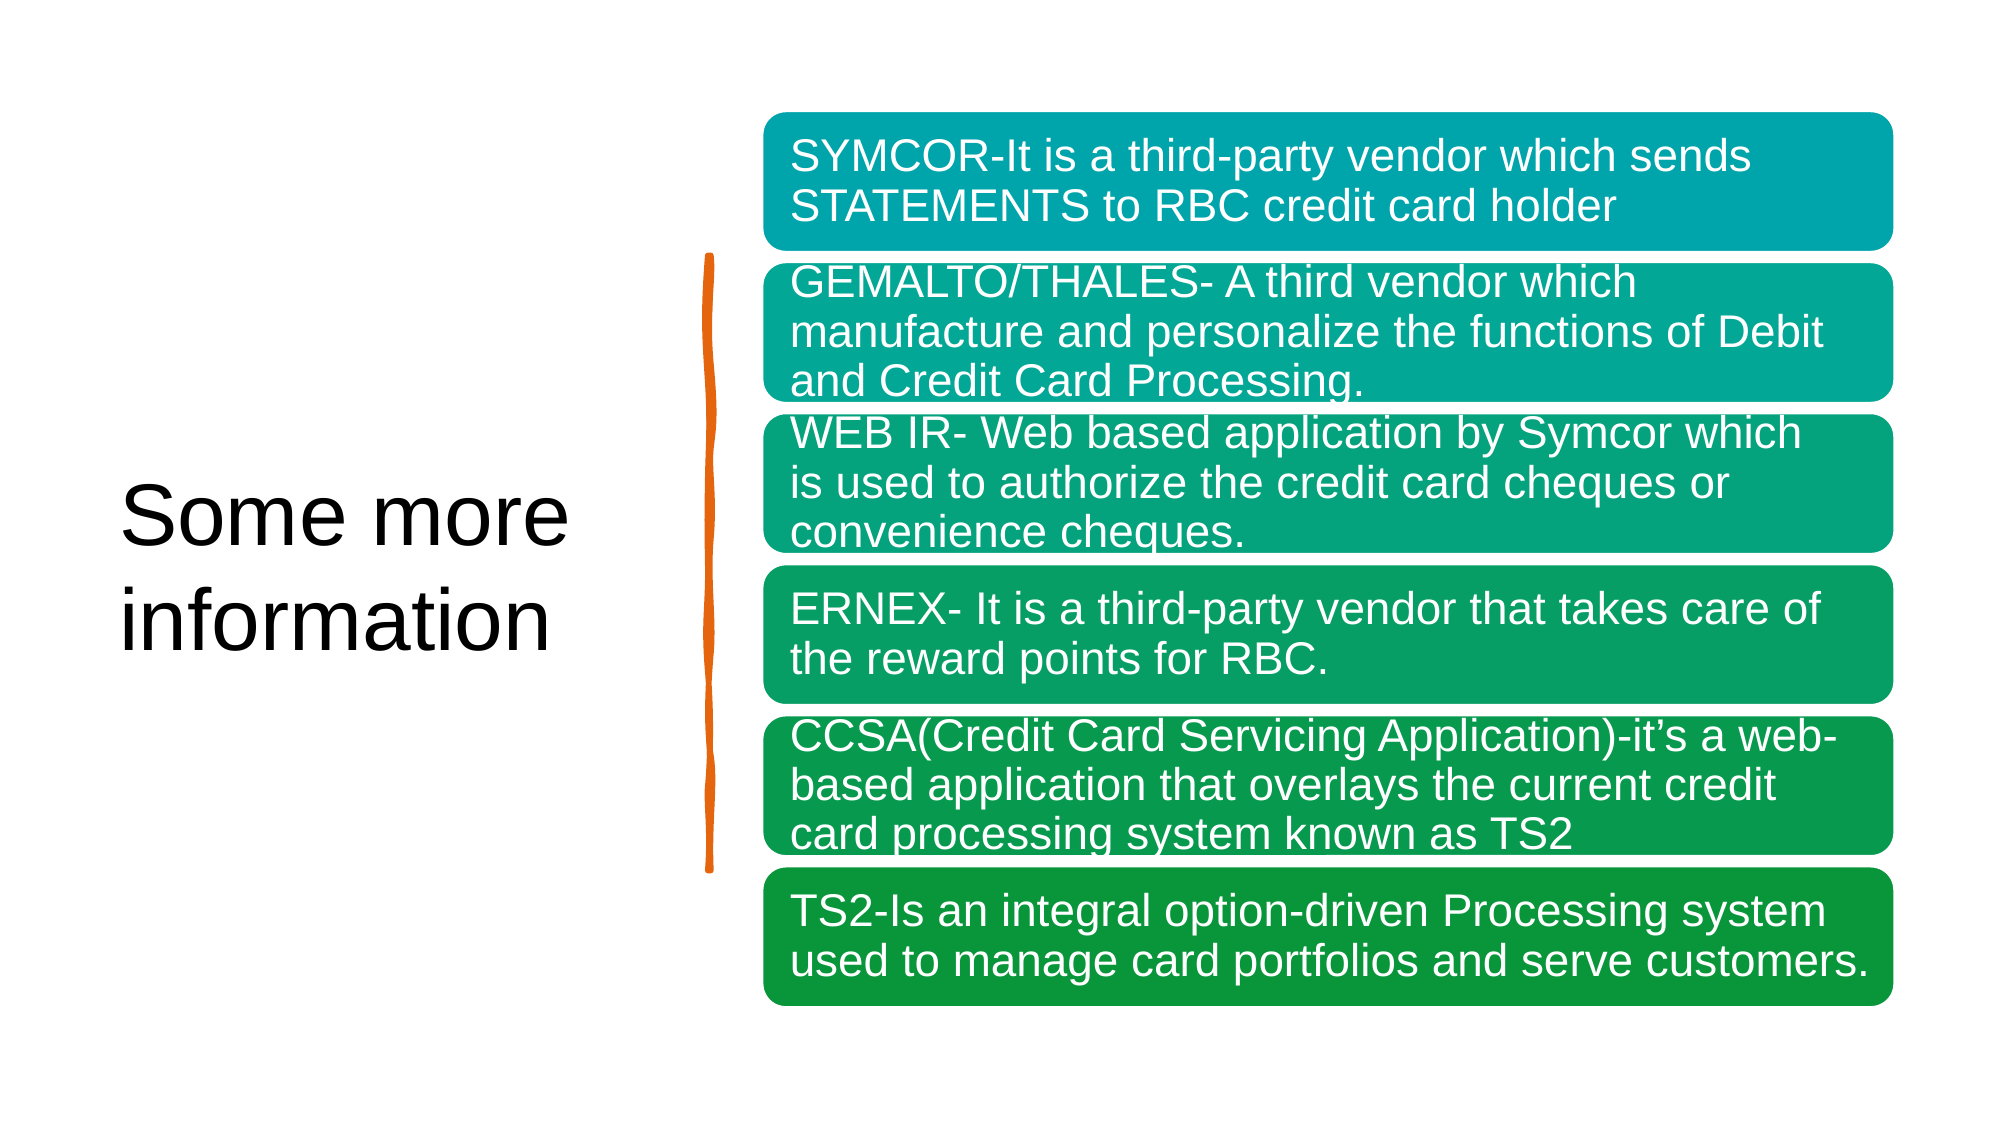

SYMCOR-It is a third-party vendor which sends STATEMENTS to RBC credit card holder​
GEMALTO/THALES- A third vendor which manufacture and personalize the functions of Debit and Credit Card Processing.
WEB IR- Web based application by Symcor which is used to authorize the credit card cheques or convenience cheques.
ERNEX- It is a third-party vendor that takes care of the reward points for RBC.
CCSA(Credit Card Servicing Application)-it’s a web-based application that overlays the current credit card processing system known as TS2
TS2-Is an integral option-driven Processing system used to manage card portfolios and serve customers.
# Some more information